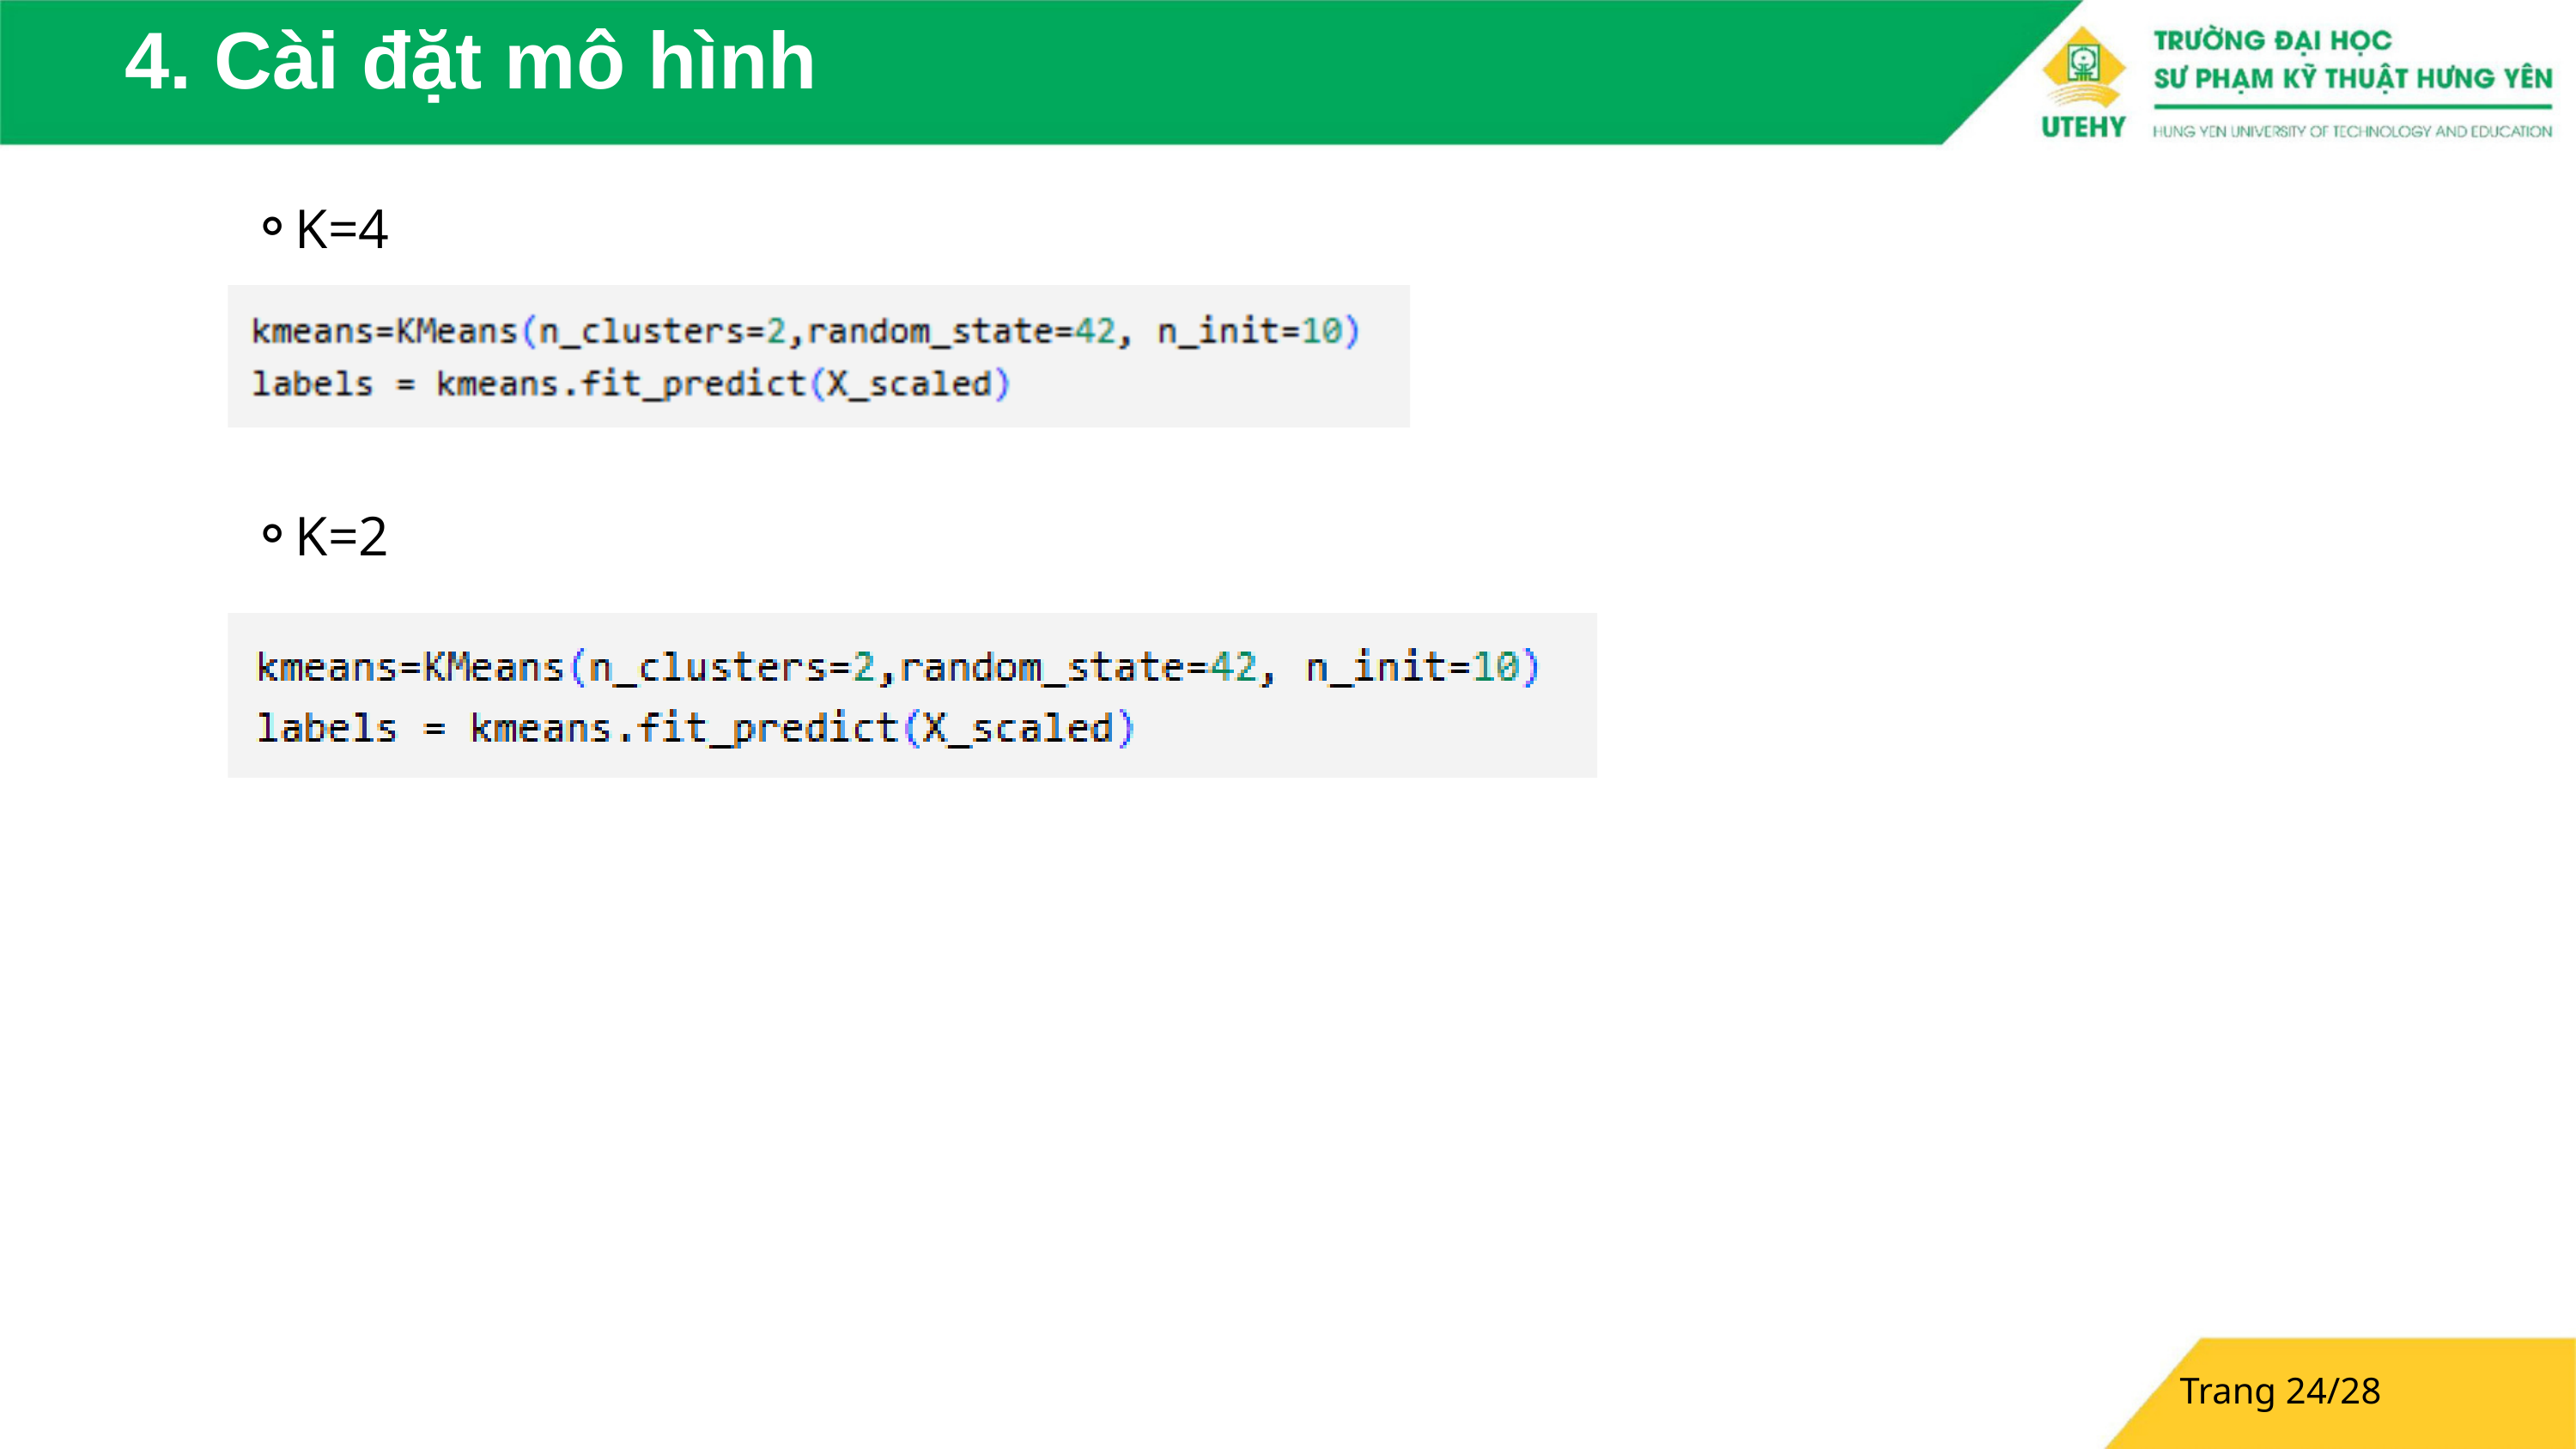

4. Cài đặt mô hình
K=4

K=2

Trang 24/28